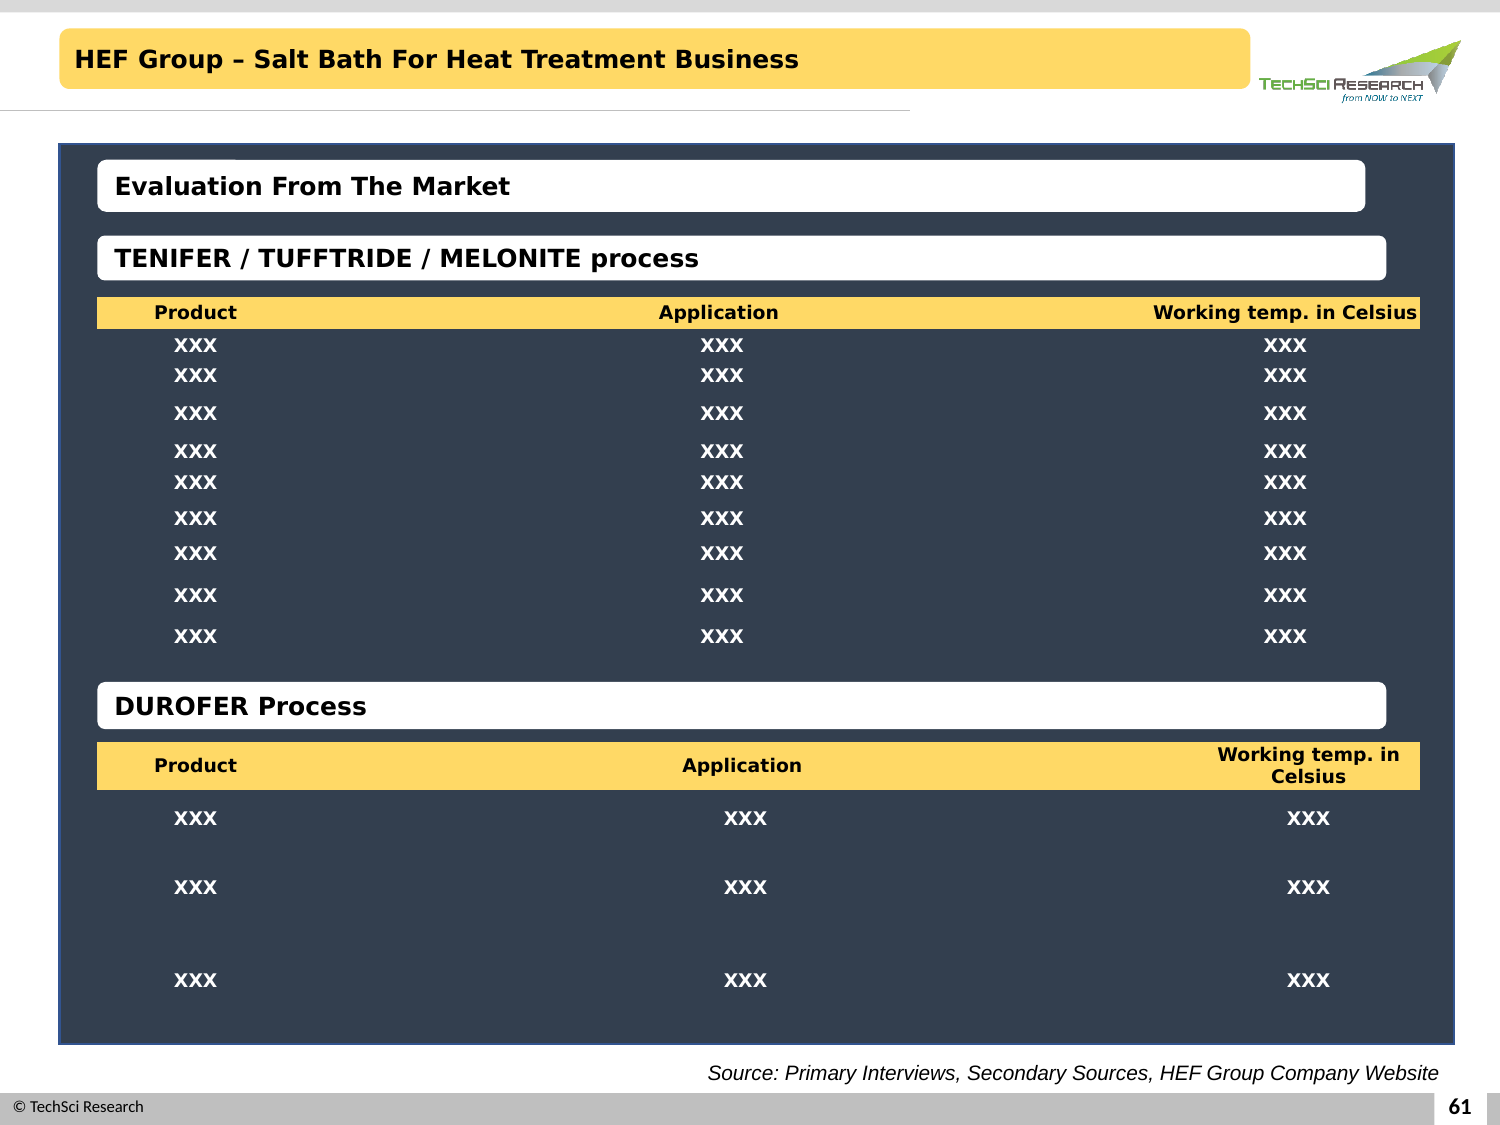

HEF Group – Salt Bath For Heat Treatment Business

Evaluation From The Market
TENIFER / TUFFTRIDE / MELONITE process
| Product | Application | Working temp. in Celsius |
| --- | --- | --- |
| XXX | XXX | XXX |
| XXX | XXX | XXX |
| XXX | XXX | XXX |
| XXX | XXX | XXX |
| XXX | XXX | XXX |
| XXX | XXX | XXX |
| XXX | XXX | XXX |
| XXX | XXX | XXX |
| XXX | XXX | XXX |
DUROFER Process
| Product | Application | Working temp. in Celsius |
| --- | --- | --- |
| XXX | XXX | XXX |
| XXX | XXX | XXX |
| XXX | XXX | XXX |
Source: Primary Interviews, Secondary Sources, HEF Group Company Website